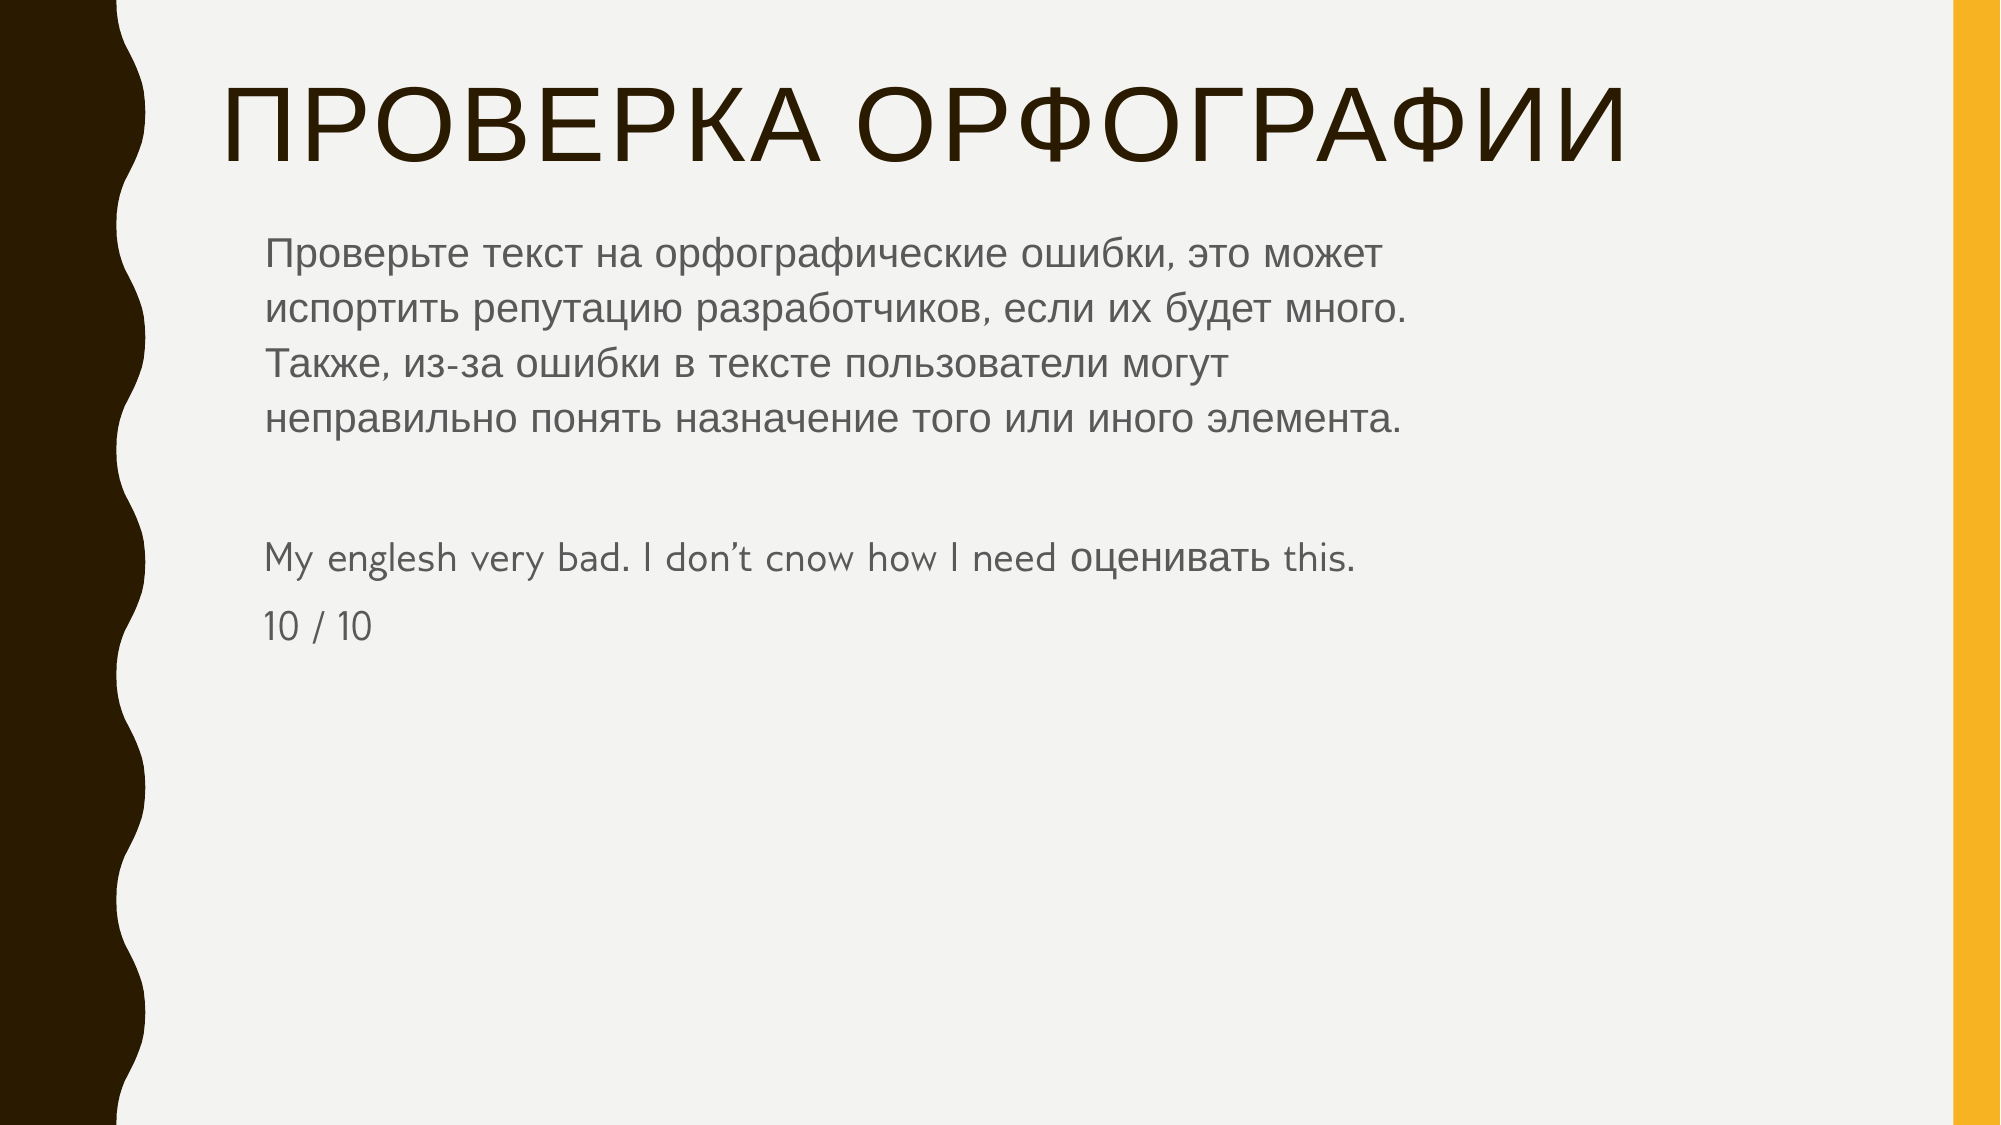

# Проверка орфографии
Проверьте текст на орфографические ошибки, это может испортить репутацию разработчиков, если их будет много. Также, из-за ошибки в тексте пользователи могут неправильно понять назначение того или иного элемента.

My englesh very bad. I don’t cnow how I need оценивать this.
10 / 10